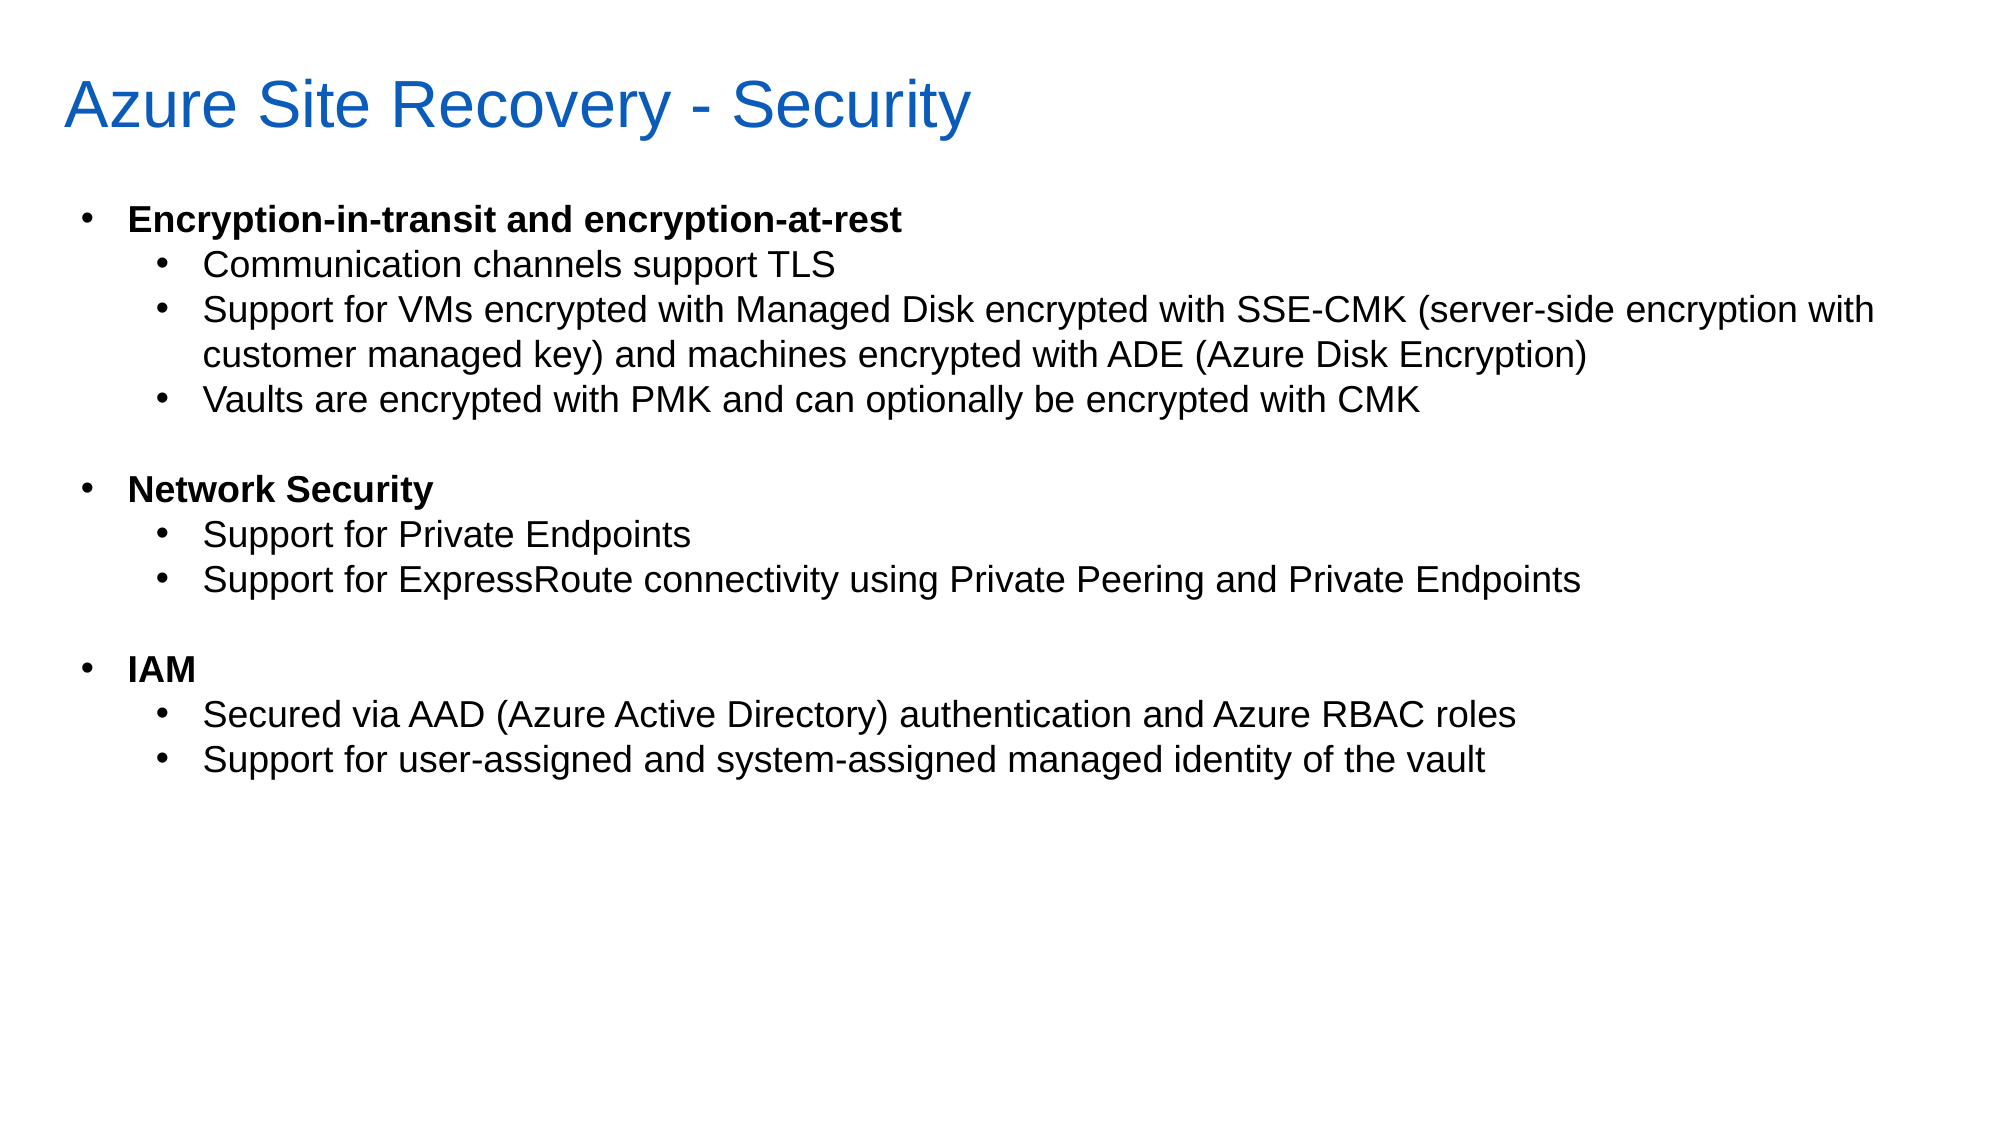

# Azure Site Recovery - Security
Encryption-in-transit and encryption-at-rest
Communication channels support TLS
Support for VMs encrypted with Managed Disk encrypted with SSE-CMK (server-side encryption with customer managed key) and machines encrypted with ADE (Azure Disk Encryption)
Vaults are encrypted with PMK and can optionally be encrypted with CMK
Network Security
Support for Private Endpoints
Support for ExpressRoute connectivity using Private Peering and Private Endpoints

IAM
Secured via AAD (Azure Active Directory) authentication and Azure RBAC roles
Support for user-assigned and system-assigned managed identity of the vault